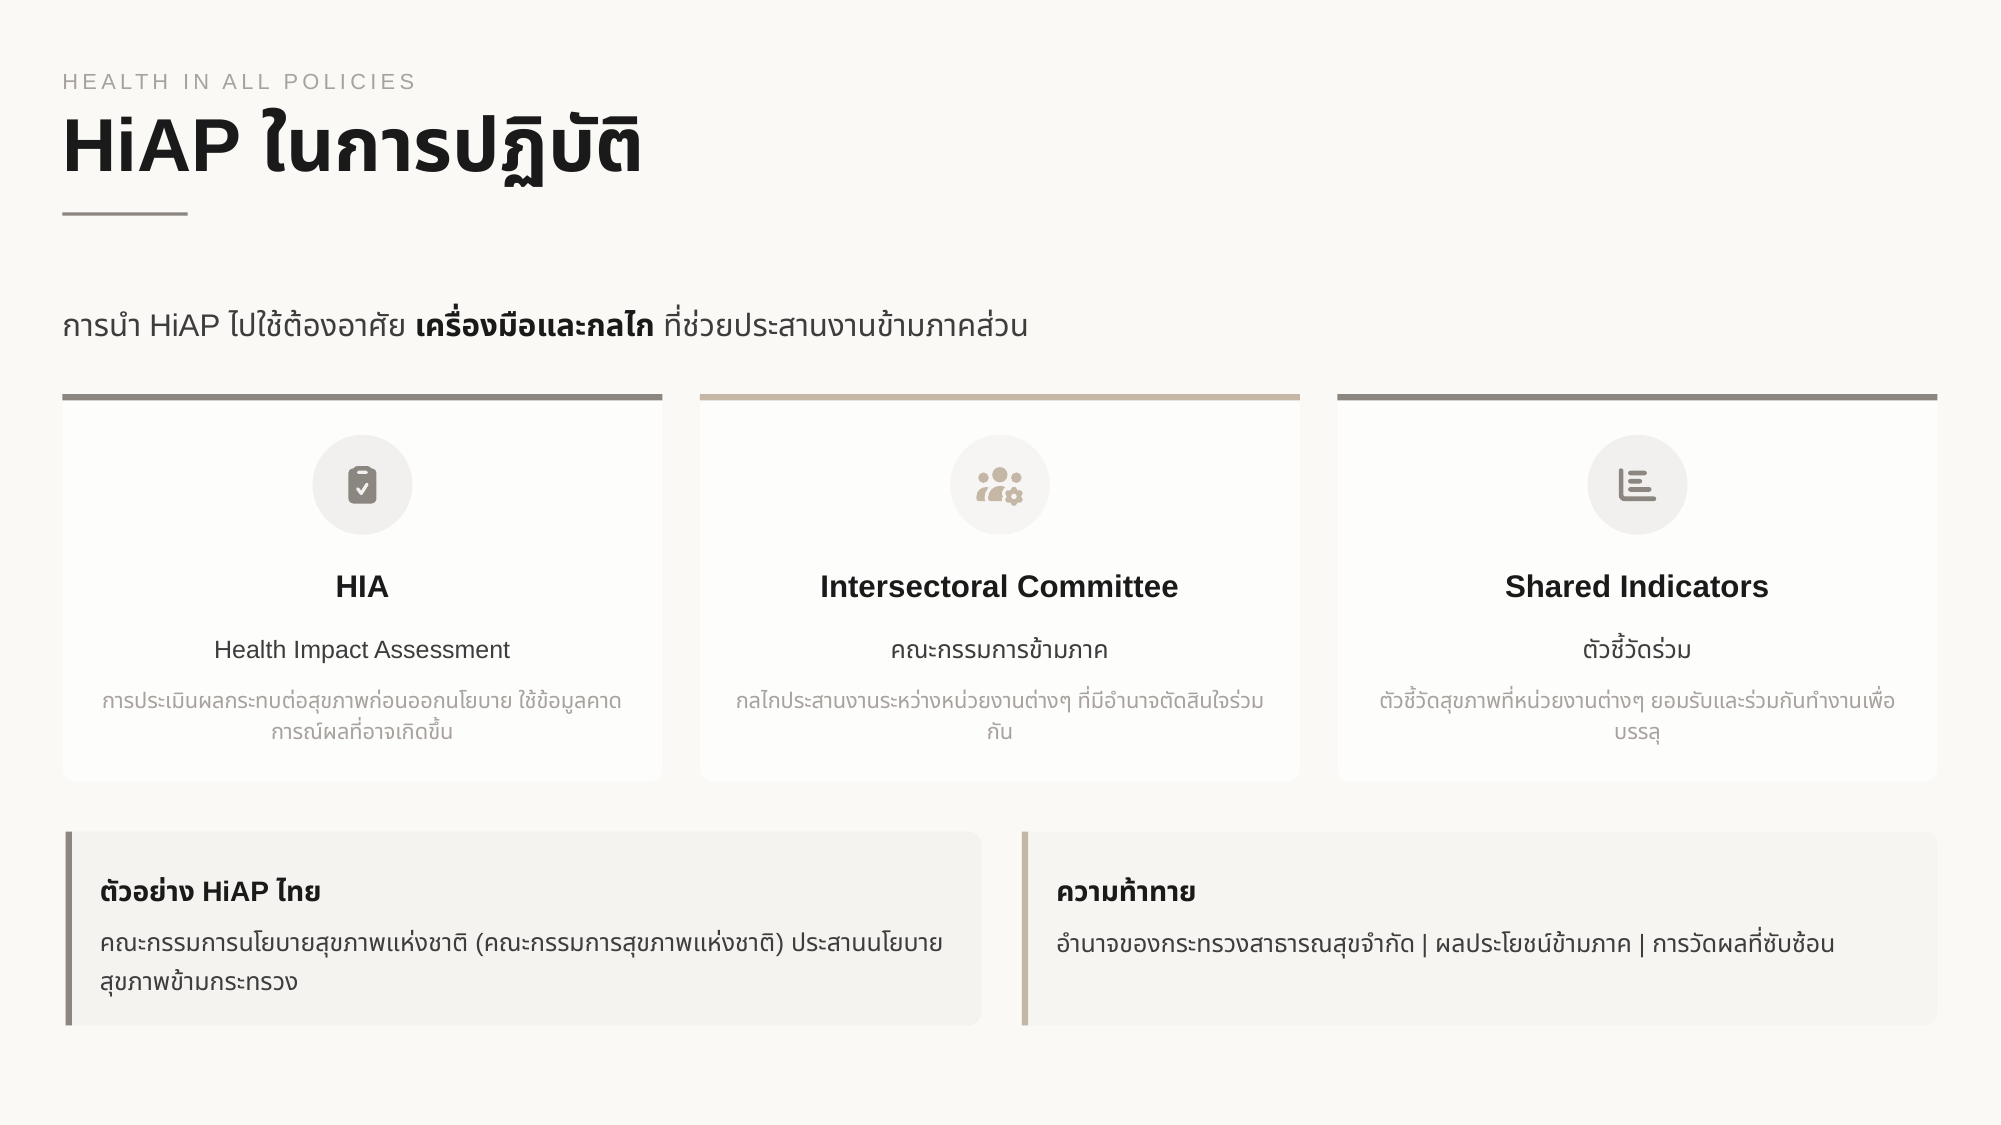

HEALTH IN ALL POLICIES
HiAP ในการปฏิบัติ

การนำ HiAP ไปใช้ต้องอาศัย เครื่องมือและกลไก ที่ช่วยประสานงานข้ามภาคส่วน

HIA
Intersectoral Committee
Shared Indicators
Health Impact Assessment
คณะกรรมการข้ามภาค
ตัวชี้วัดร่วม
การประเมินผลกระทบต่อสุขภาพก่อนออกนโยบาย ใช้ข้อมูลคาดการณ์ผลที่อาจเกิดขึ้น
กลไกประสานงานระหว่างหน่วยงานต่างๆ ที่มีอำนาจตัดสินใจร่วมกัน
ตัวชี้วัดสุขภาพที่หน่วยงานต่างๆ ยอมรับและร่วมกันทำงานเพื่อบรรลุ

ตัวอย่าง HiAP ไทย
ความท้าทาย
คณะกรรมการนโยบายสุขภาพแห่งชาติ (คณะกรรมการสุขภาพแห่งชาติ) ประสานนโยบายสุขภาพข้ามกระทรวง
อำนาจของกระทรวงสาธารณสุขจำกัด | ผลประโยชน์ข้ามภาค | การวัดผลที่ซับซ้อน